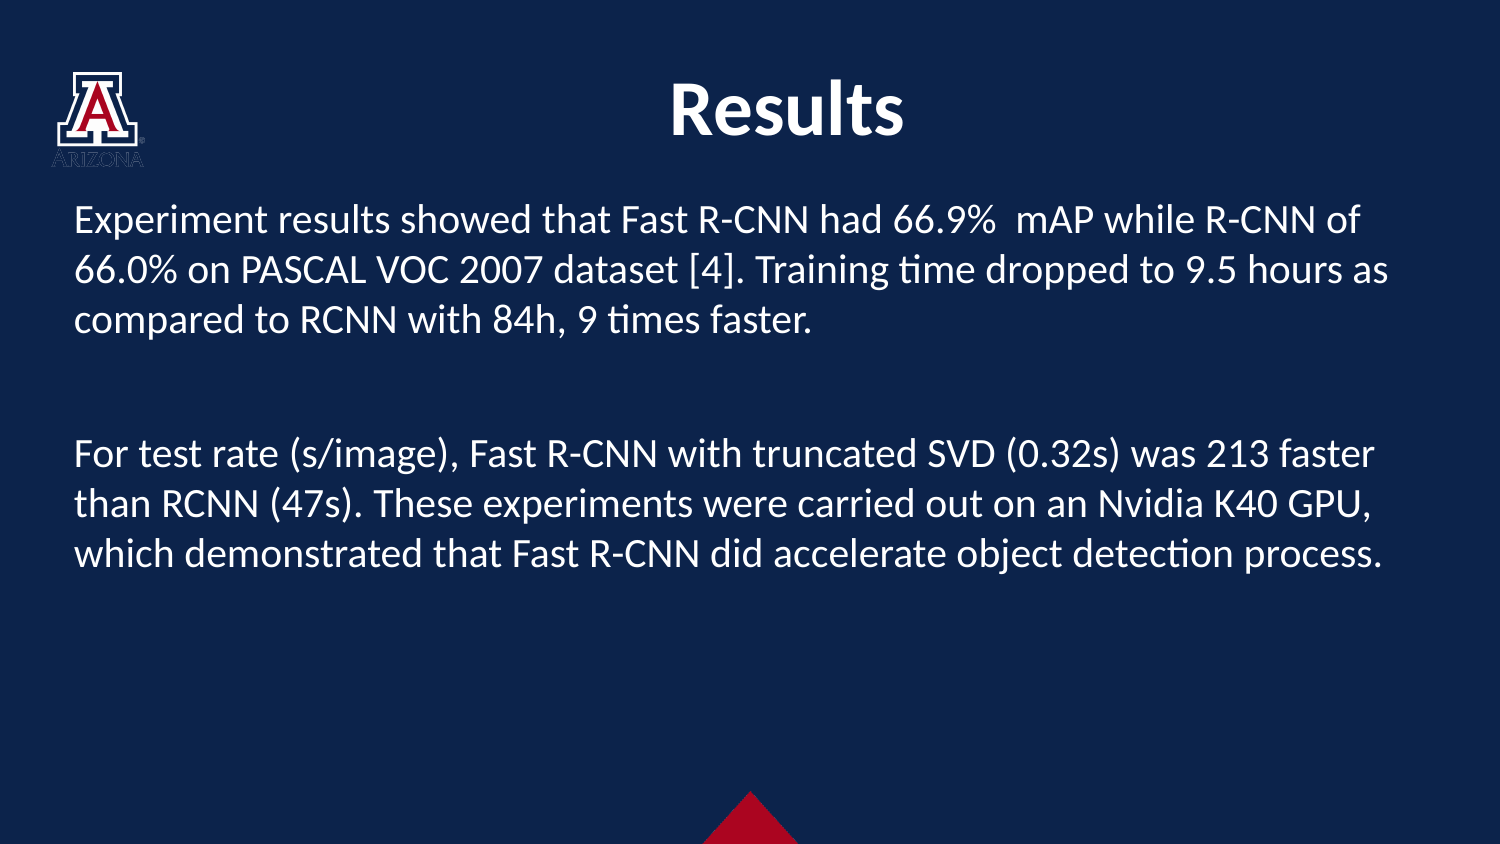

# Results
Experiment results showed that Fast R-CNN had 66.9%  mAP while R-CNN of 66.0% on PASCAL VOC 2007 dataset [4]. Training time dropped to 9.5 hours as compared to RCNN with 84h, 9 times faster.

For test rate (s/image), Fast R-CNN with truncated SVD (0.32s) was 213 faster than RCNN (47s). These experiments were carried out on an Nvidia K40 GPU, which demonstrated that Fast R-CNN did accelerate object detection process.